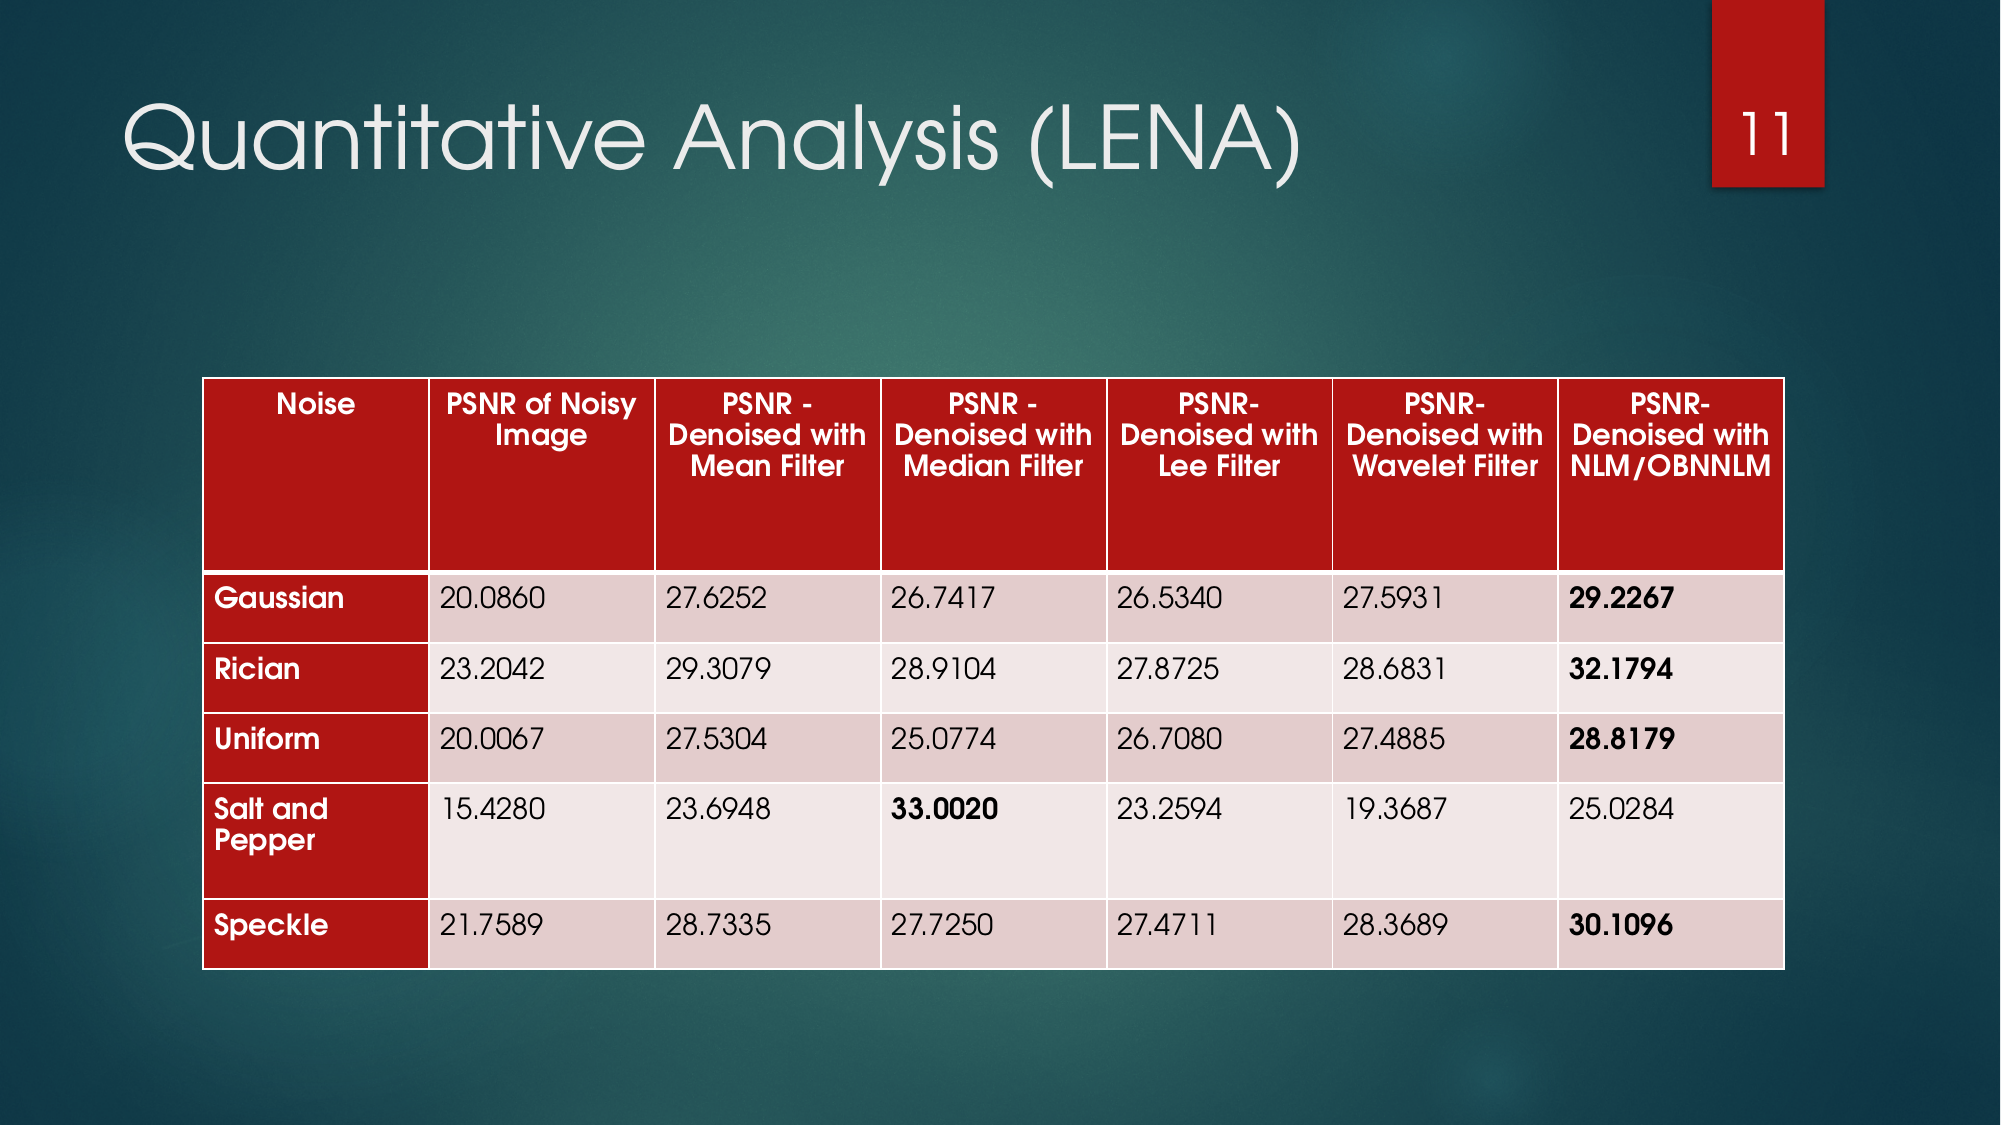

11
# Quantitative Analysis (LENA)
| Noise | PSNR of Noisy Image | PSNR - Denoised with Mean Filter | PSNR - Denoised with Median Filter | PSNR- Denoised with Lee Filter | PSNR-Denoised with Wavelet Filter | PSNR-Denoised with NLM/OBNNLM |
| --- | --- | --- | --- | --- | --- | --- |
| Gaussian | 20.0860 | 27.6252 | 26.7417 | 26.5340 | 27.5931 | 29.2267 |
| Rician | 23.2042 | 29.3079 | 28.9104 | 27.8725 | 28.6831 | 32.1794 |
| Uniform | 20.0067 | 27.5304 | 25.0774 | 26.7080 | 27.4885 | 28.8179 |
| Salt and Pepper | 15.4280 | 23.6948 | 33.0020 | 23.2594 | 19.3687 | 25.0284 |
| Speckle | 21.7589 | 28.7335 | 27.7250 | 27.4711 | 28.3689 | 30.1096 |